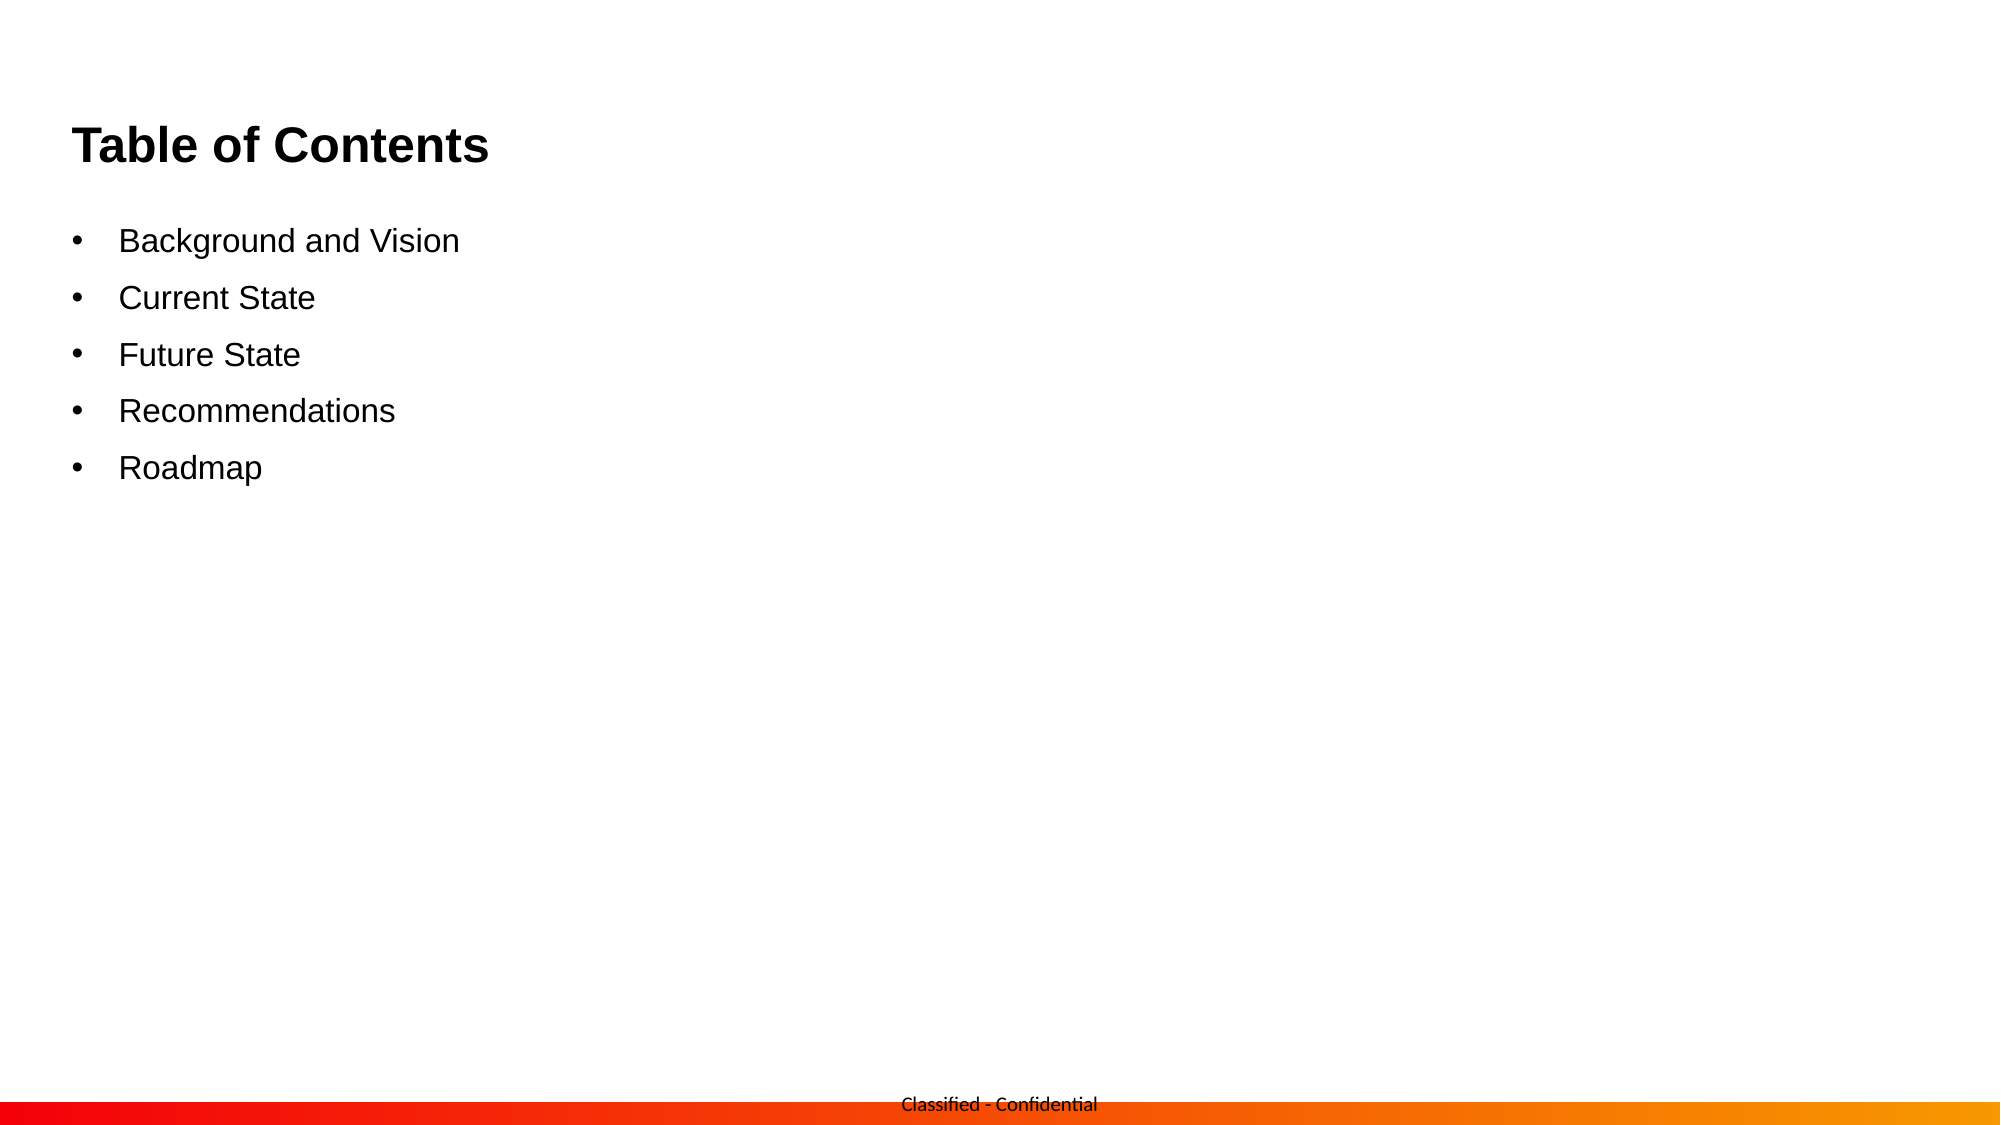

# Table of Contents
Background and Vision
Current State
Future State
Recommendations
Roadmap